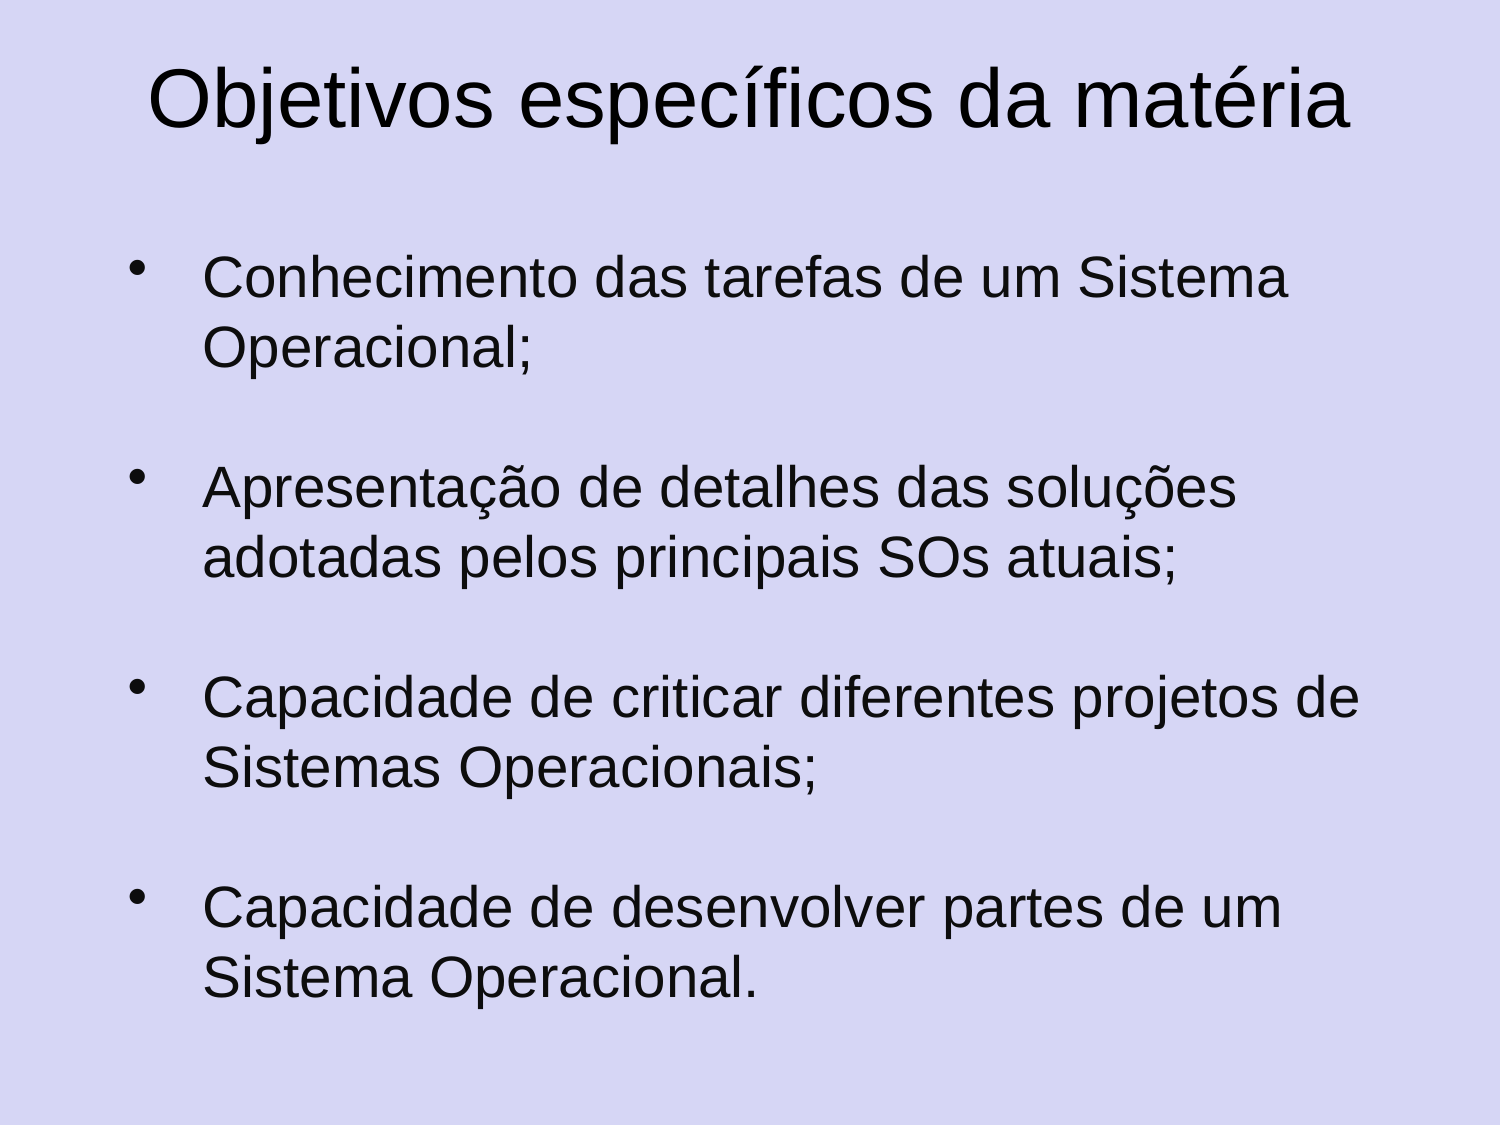

# Objetivos específicos da matéria
Conhecimento das tarefas de um Sistema Operacional;
Apresentação de detalhes das soluções adotadas pelos principais SOs atuais;
Capacidade de criticar diferentes projetos de Sistemas Operacionais;
Capacidade de desenvolver partes de um Sistema Operacional.